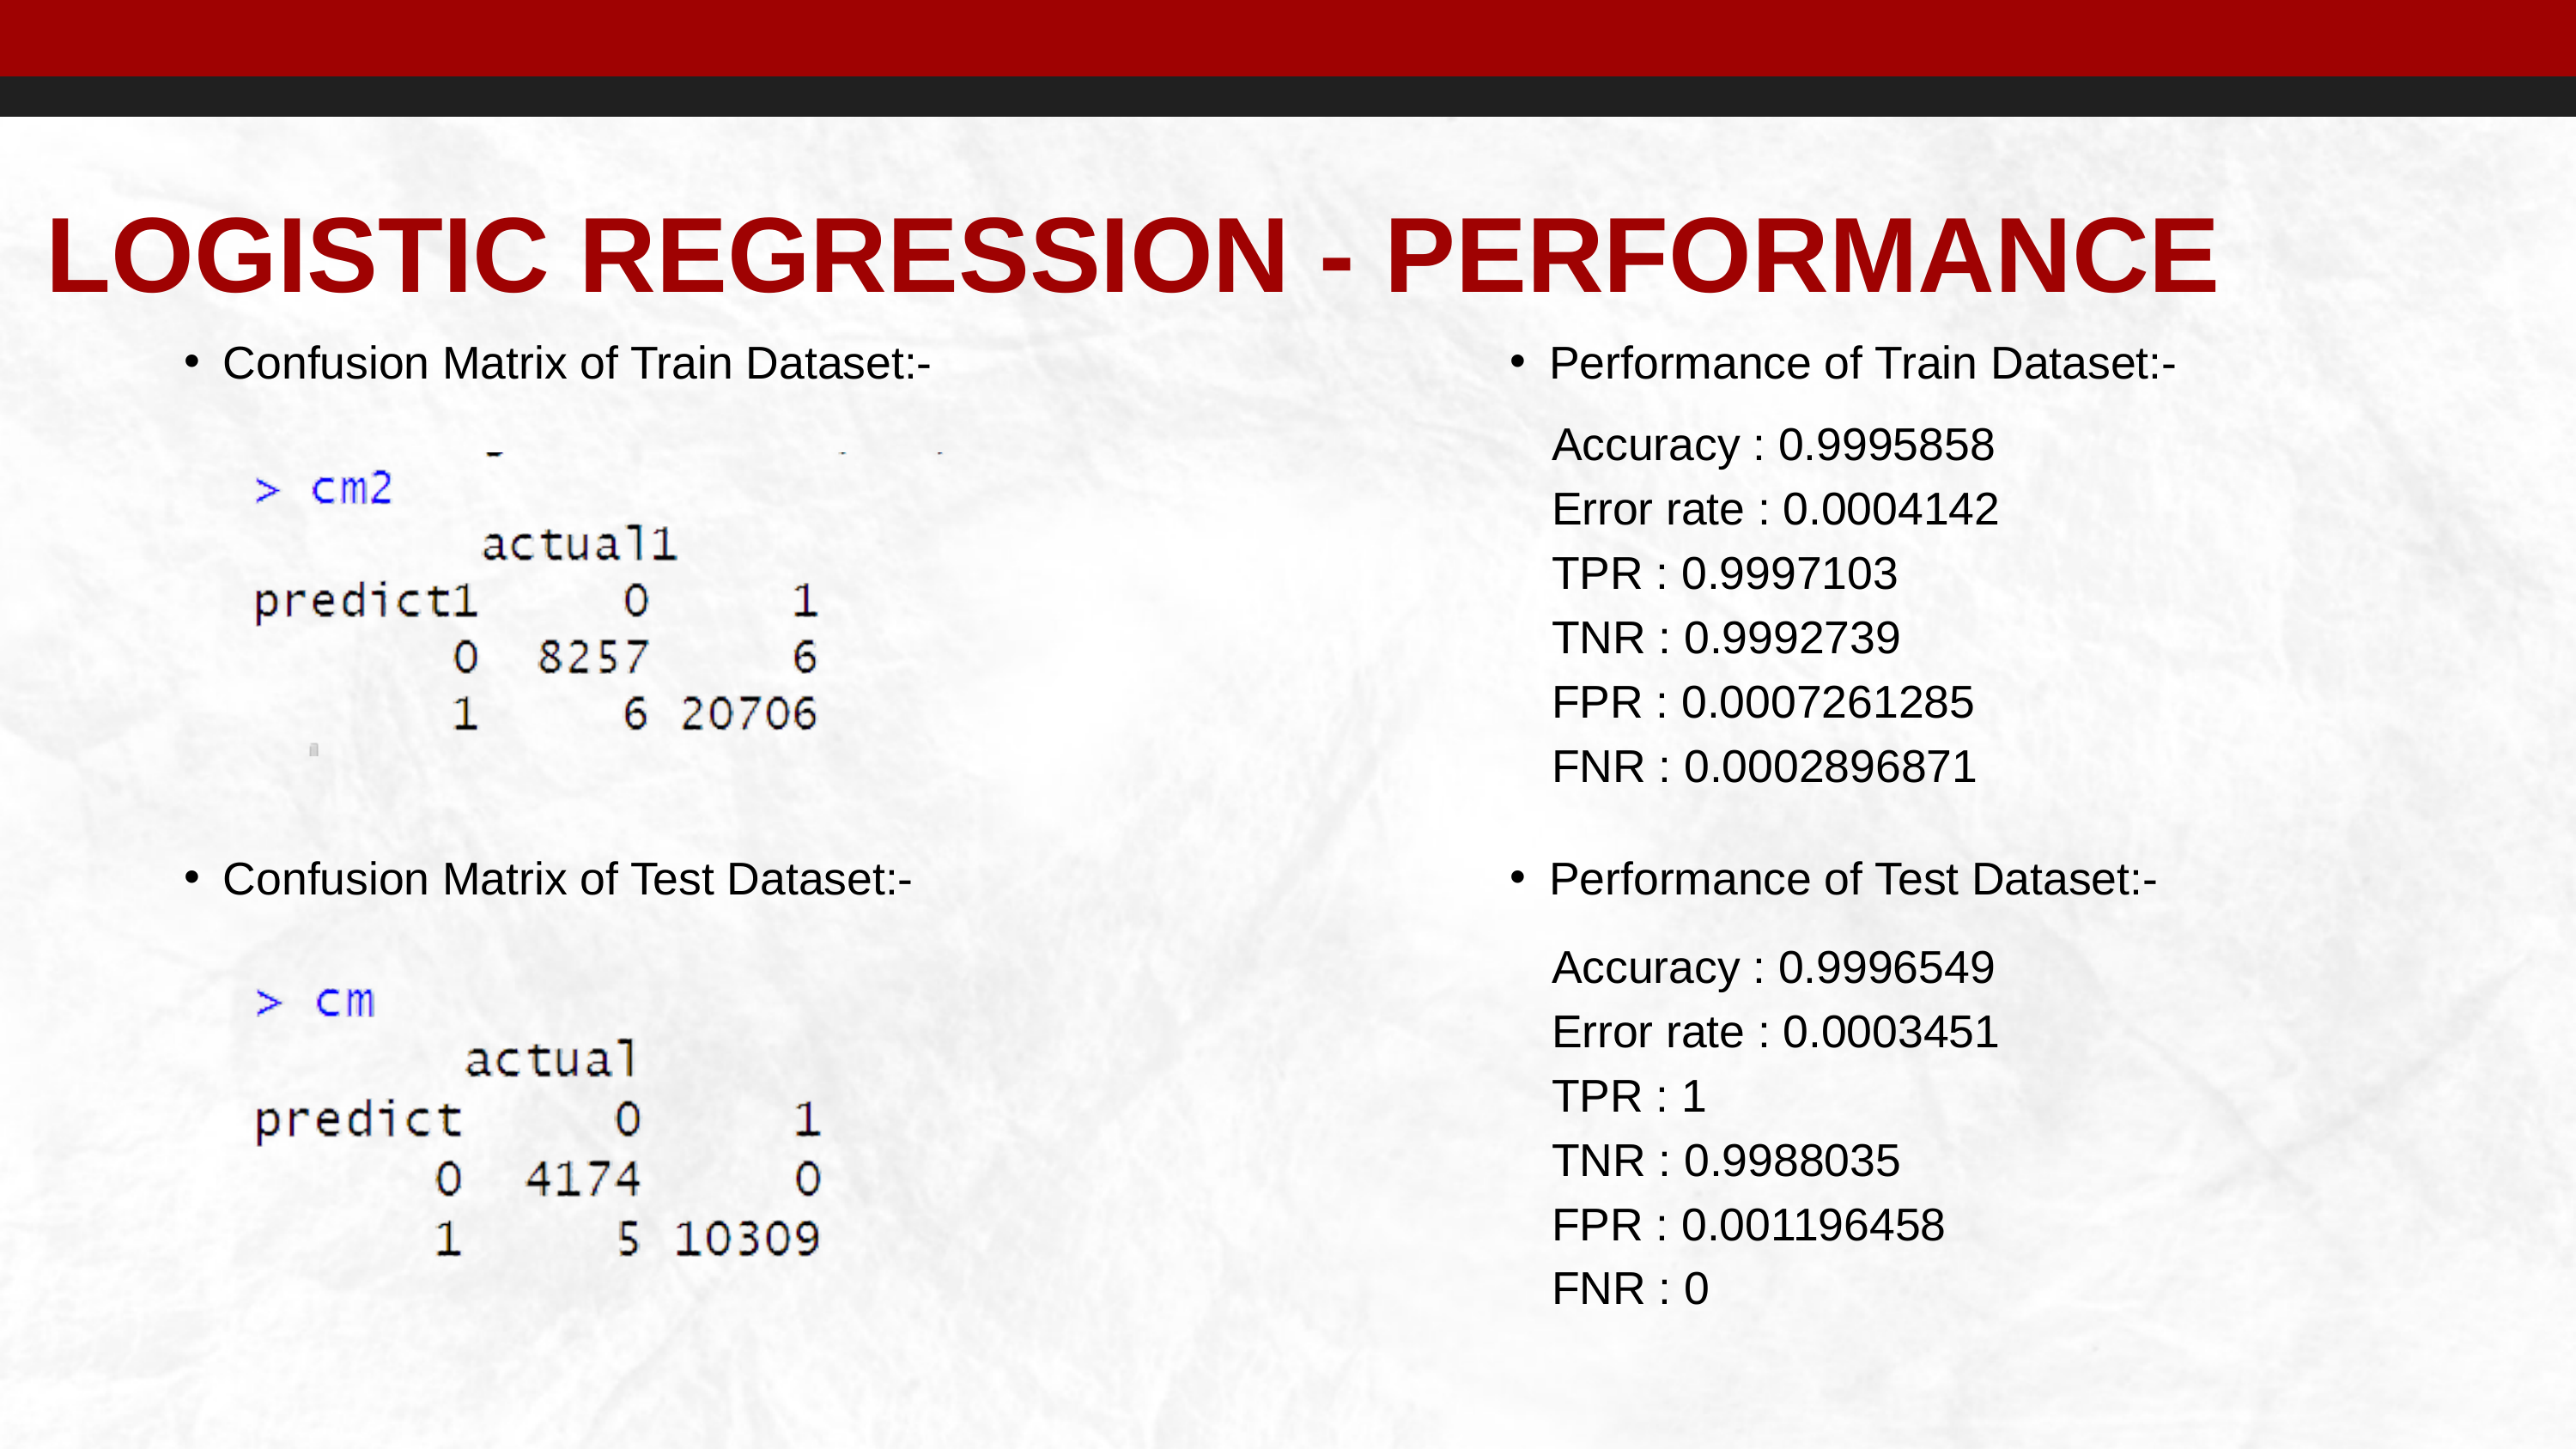

LOGISTIC REGRESSION - PERFORMANCE
Confusion Matrix of Train Dataset:-
Performance of Train Dataset:-
Accuracy : 0.9995858
Error rate : 0.0004142
TPR : 0.9997103
TNR : 0.9992739
FPR : 0.0007261285
FNR : 0.0002896871

Confusion Matrix of Test Dataset:-
Performance of Test Dataset:-
Accuracy : 0.9996549
Error rate : 0.0003451
TPR : 1
TNR : 0.9988035
FPR : 0.001196458
FNR : 0